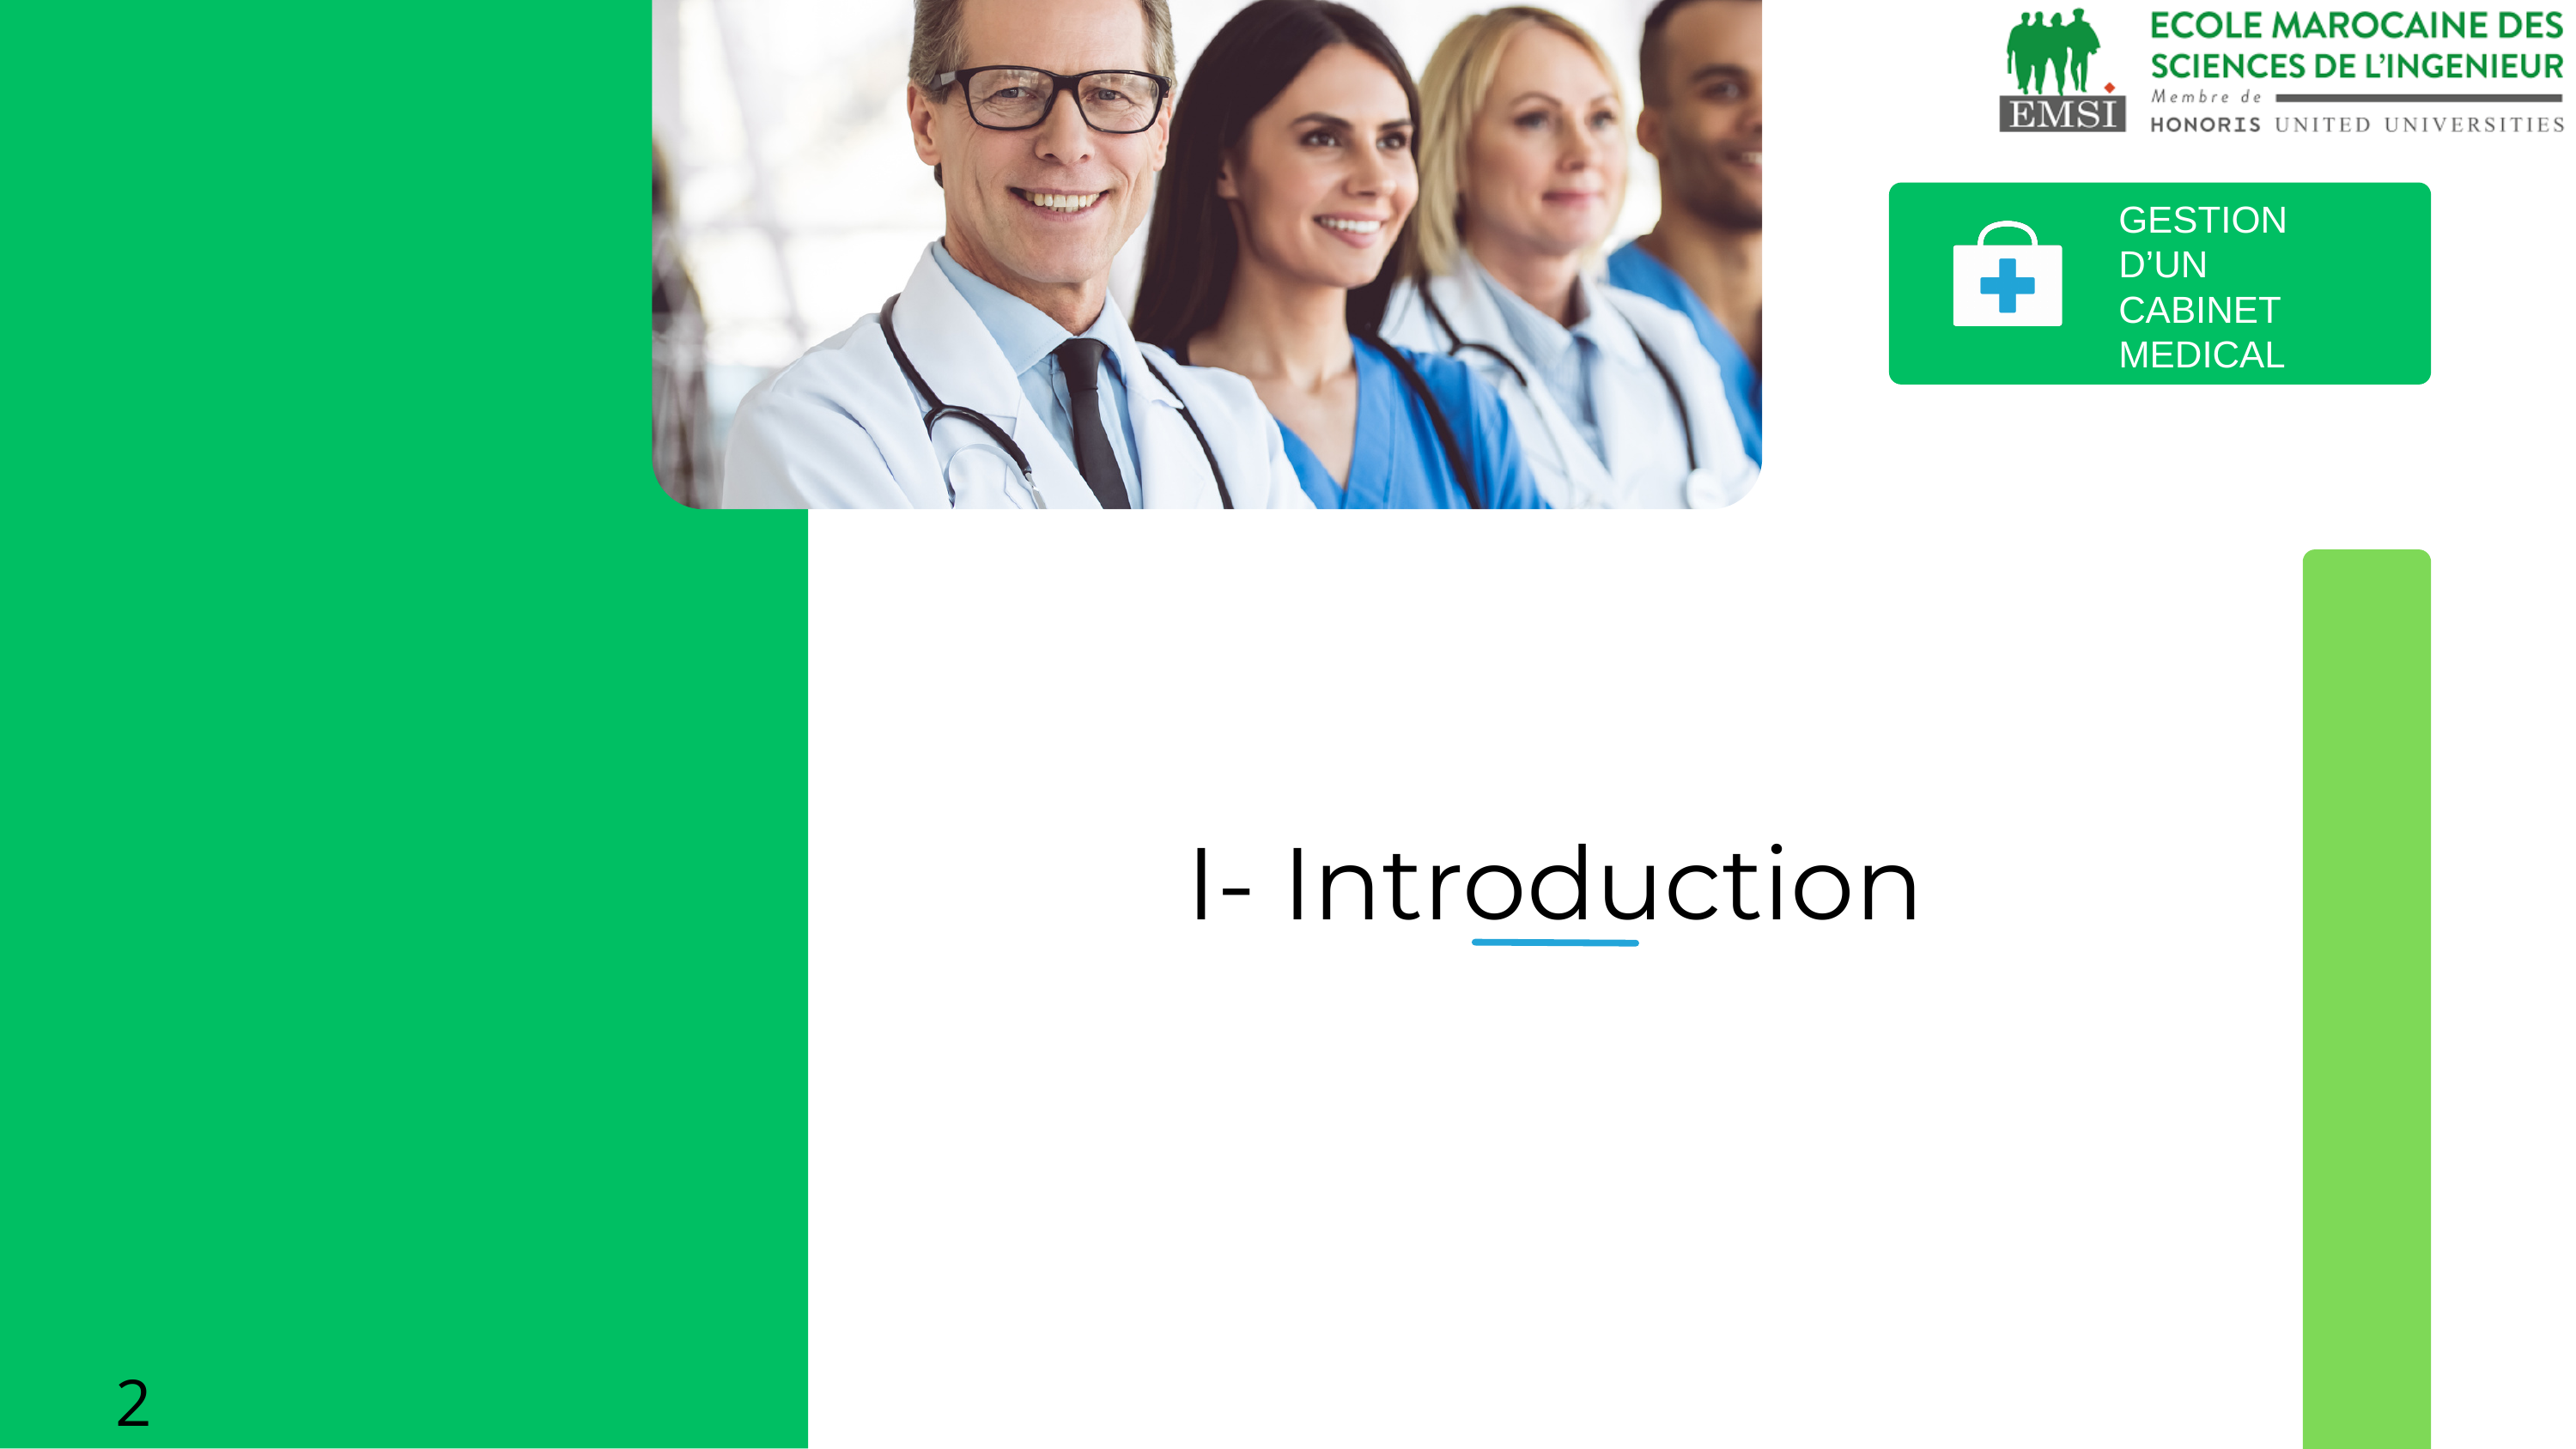

GESTION D’UN CABINET MEDICAL

I- Introduction

2